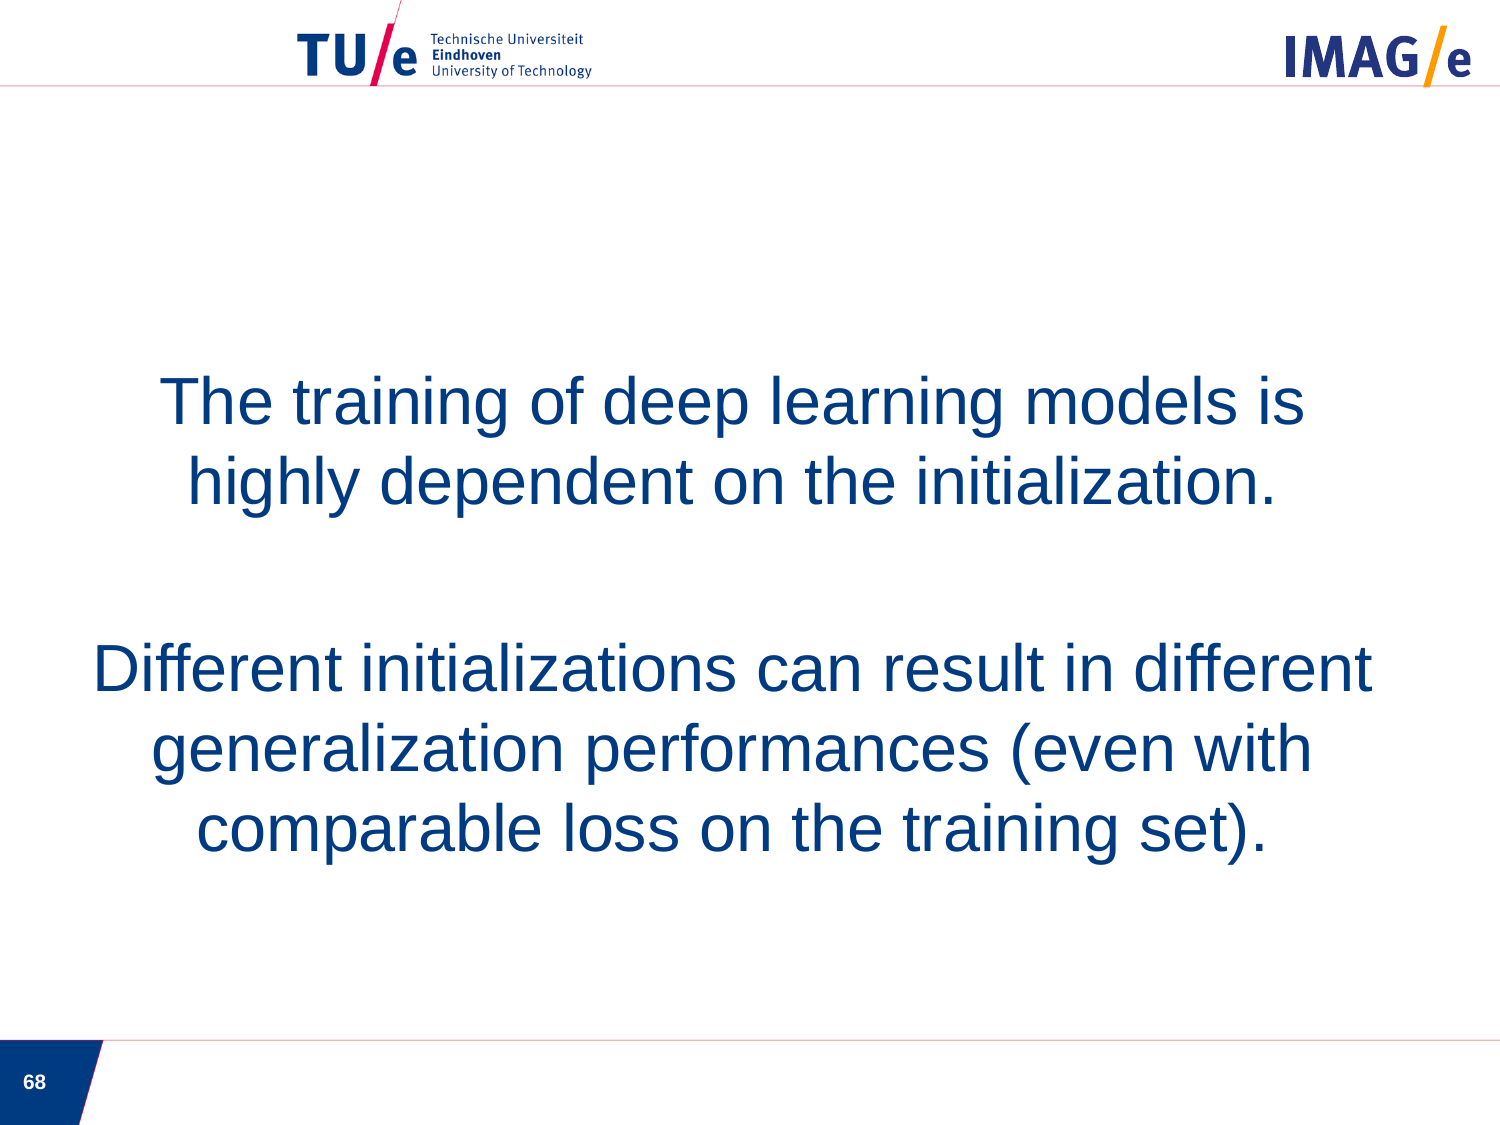

The training of deep learning models is highly dependent on the initialization.

Different initializations can result in different generalization performances (even with comparable loss on the training set).
68